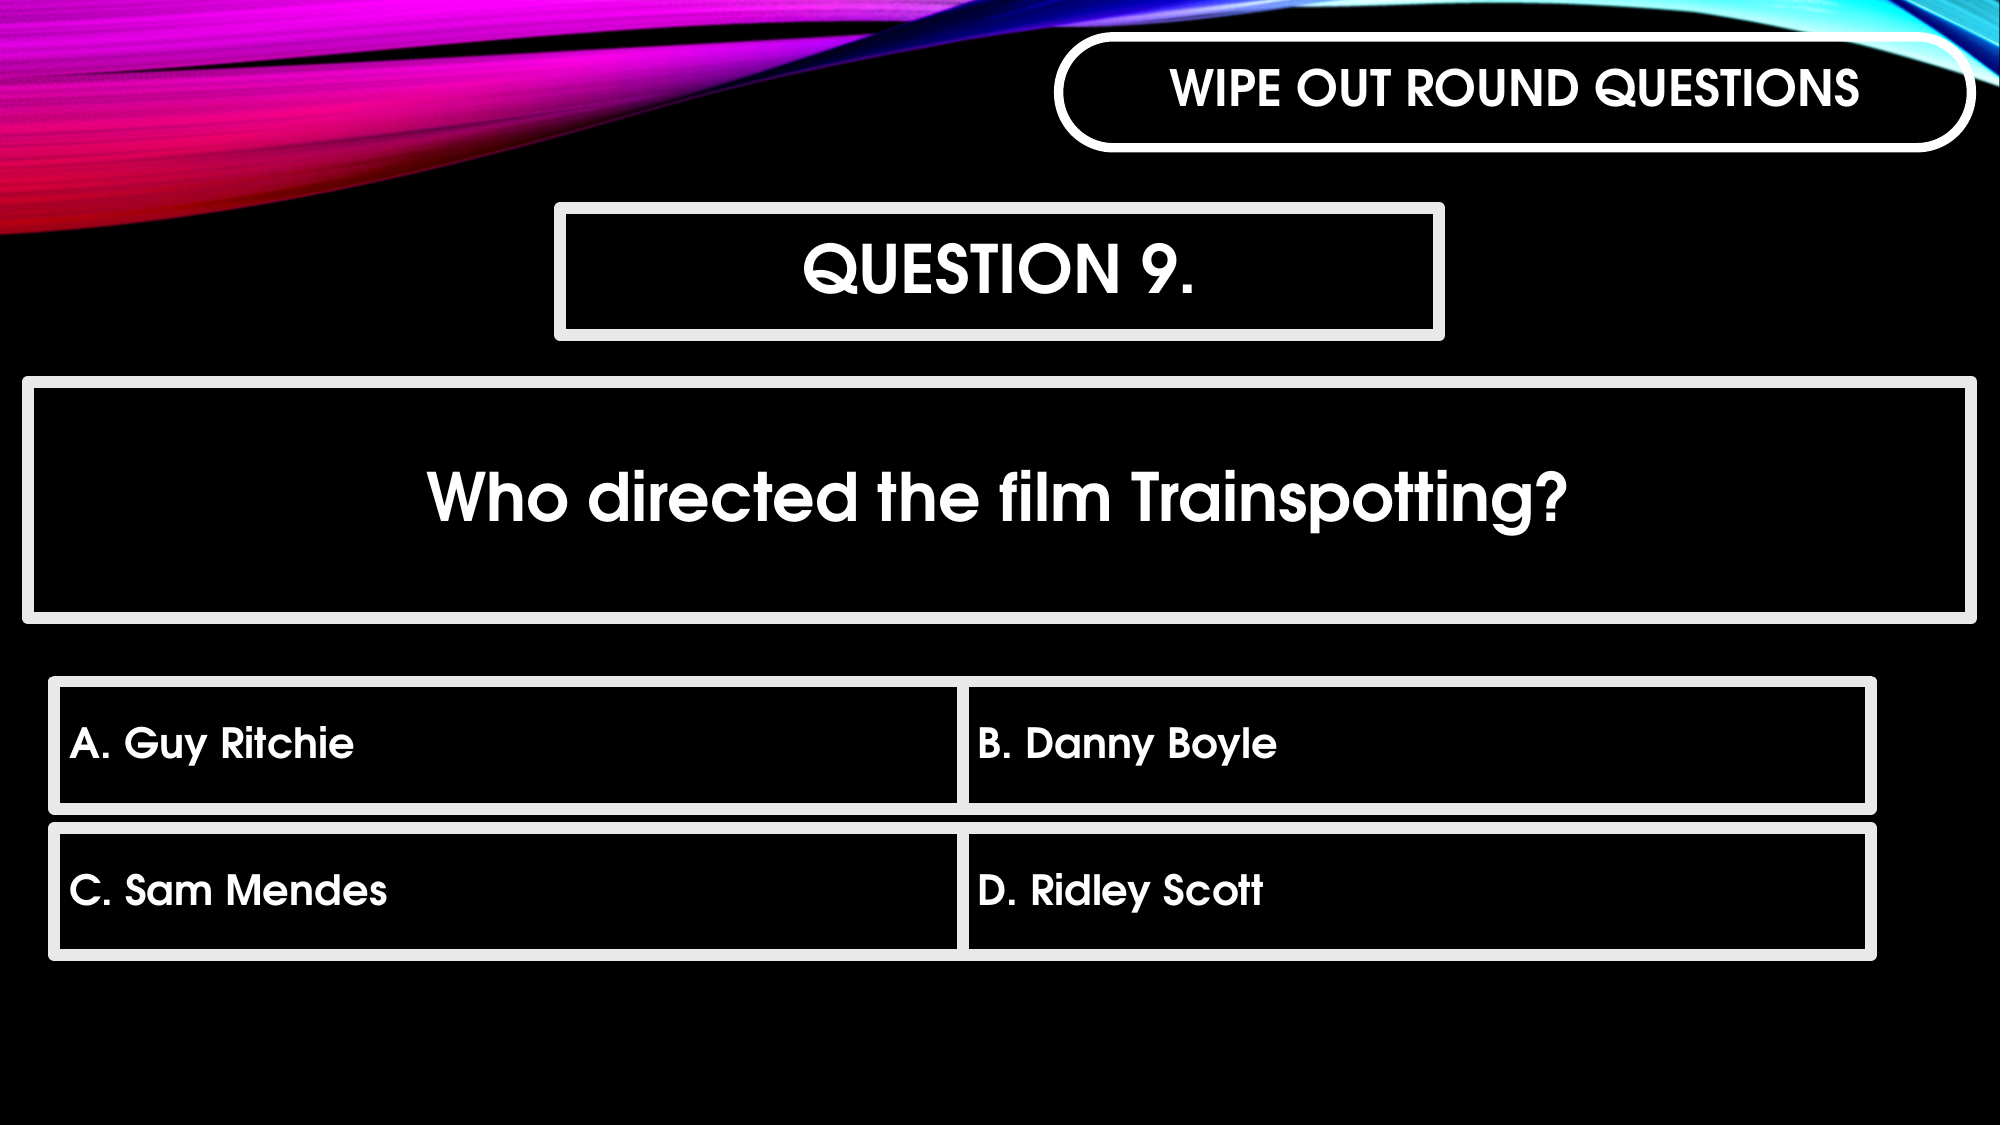

QUESTION 9.
Who directed the film Trainspotting?
A. Guy Ritchie
B. Danny Boyle
C. Sam Mendes
D. Ridley Scott